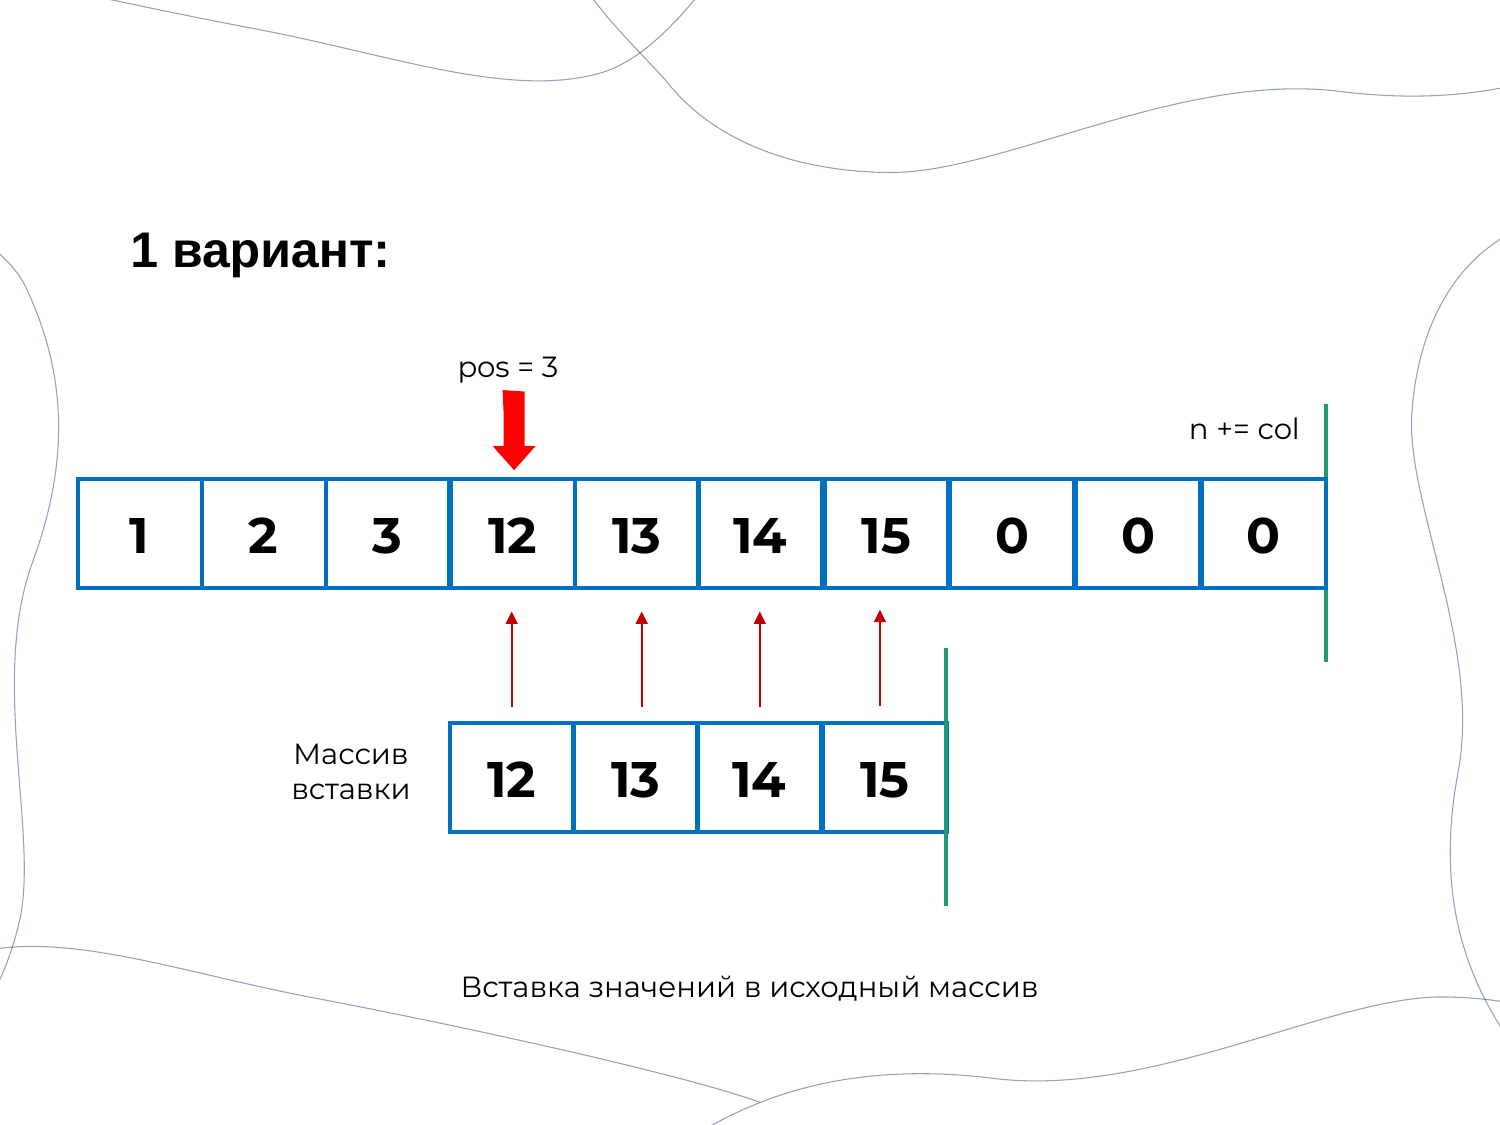

1 вариант:
pos = 3

n += col
0
1
2
3
12
13
14
15
0
0

12
13
14
15
Массив вставки

Вставка значений в исходный массив